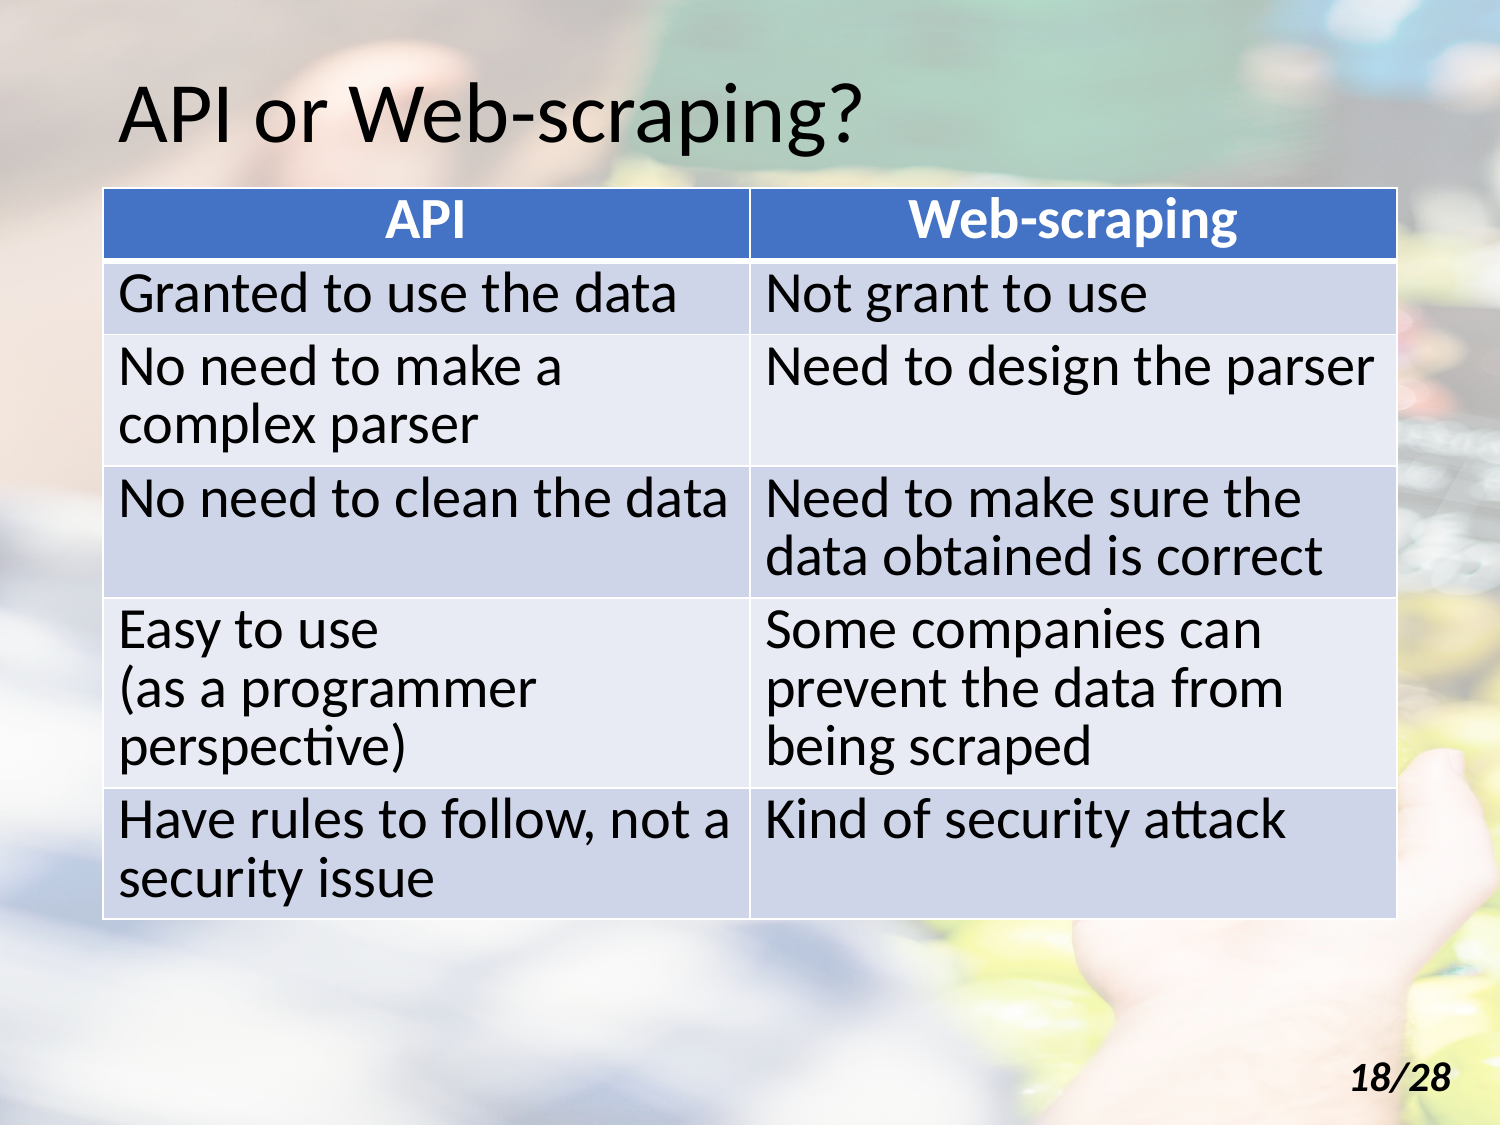

# API or Web-scraping?
| API | Web-scraping |
| --- | --- |
| Granted to use the data | Not grant to use |
| No need to make a complex parser | Need to design the parser |
| No need to clean the data | Need to make sure the data obtained is correct |
| Easy to use (as a programmer perspective) | Some companies can prevent the data from being scraped |
| Have rules to follow, not a security issue | Kind of security attack |
18/28